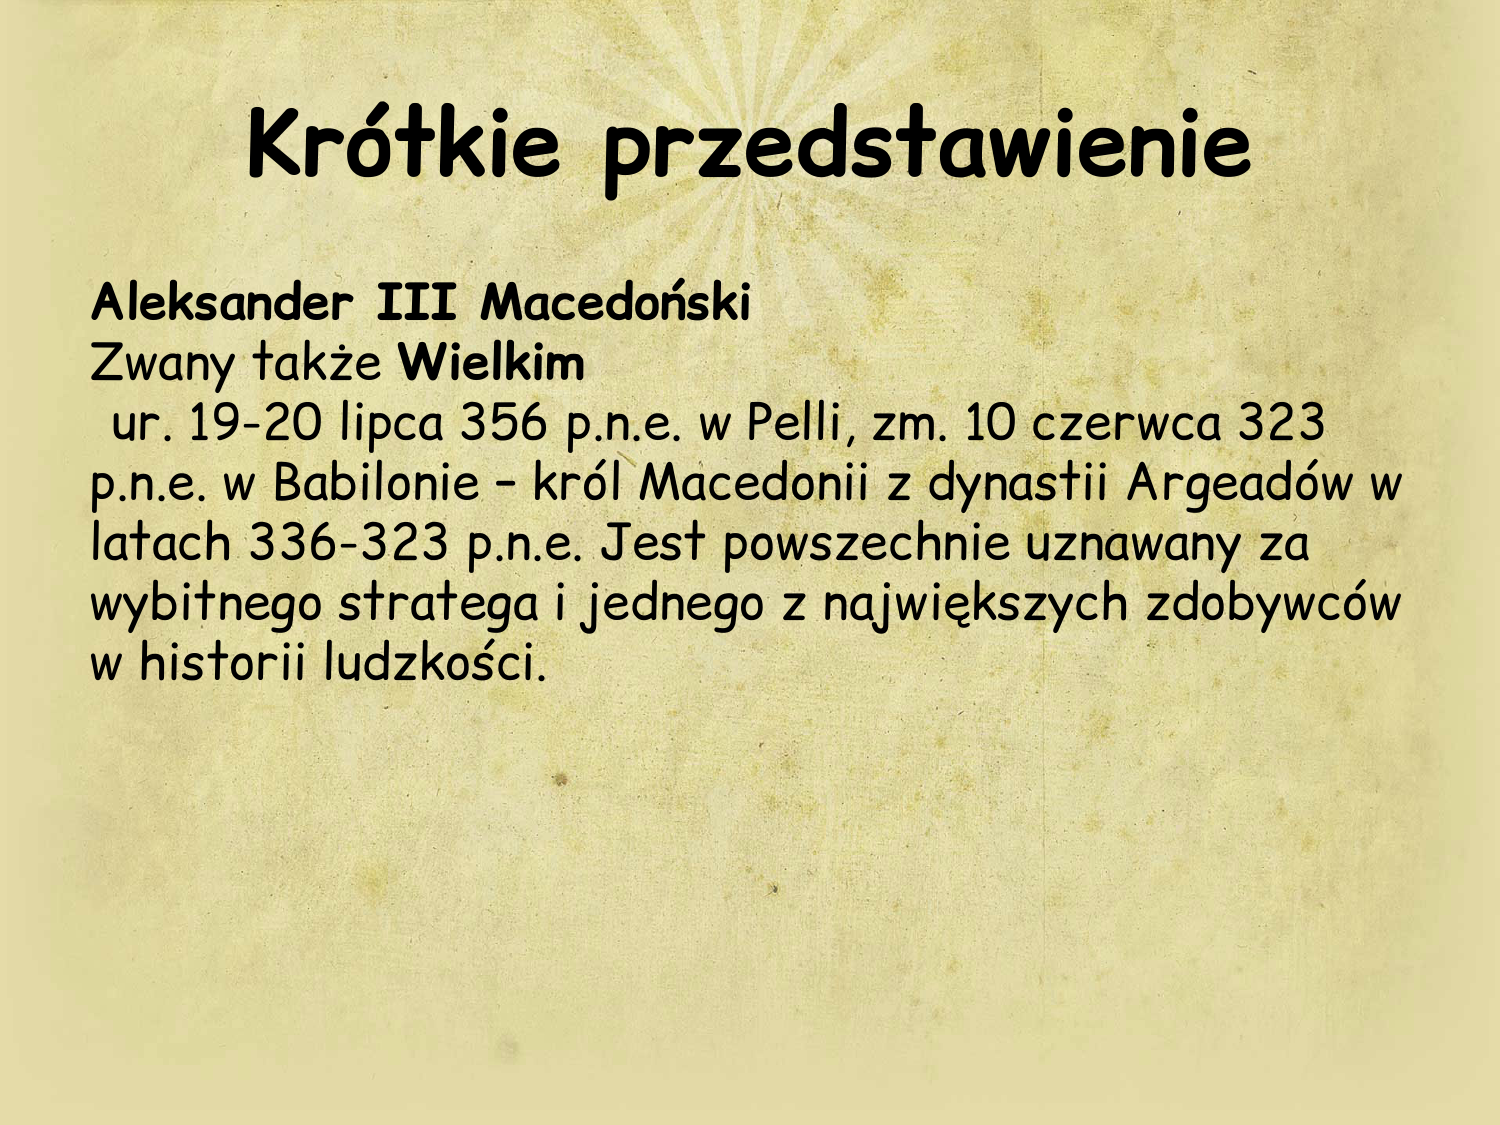

Krótkie przedstawienie
Aleksander III Macedoński
Zwany także Wielkim
 ur. 19-20 lipca 356 p.n.e. w Pelli, zm. 10 czerwca 323 p.n.e. w Babilonie – król Macedonii z dynastii Argeadów w latach 336-323 p.n.e. Jest powszechnie uznawany za wybitnego stratega i jednego z największych zdobywców w historii ludzkości.